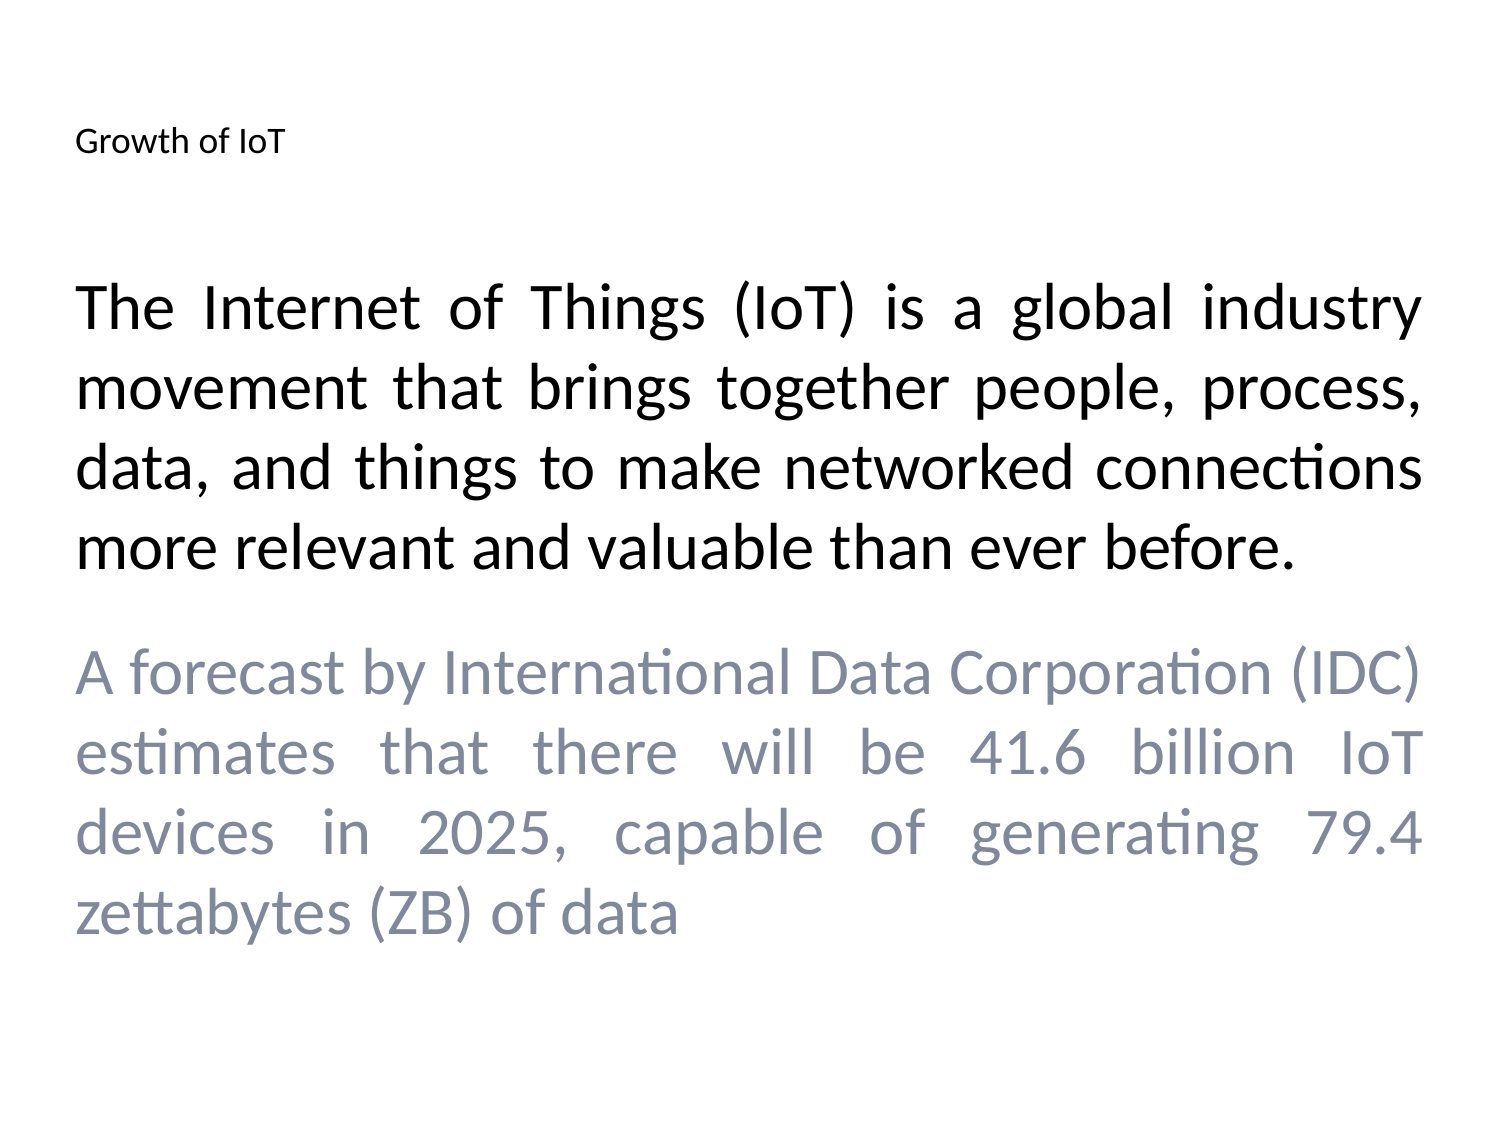

# Growth of IoT
The Internet of Things (IoT) is a global industry movement that brings together people, process, data, and things to make networked connections more relevant and valuable than ever before.

A forecast by International Data Corporation (IDC) estimates that there will be 41.6 billion IoT devices in 2025, capable of generating 79.4 zettabytes (ZB) of data